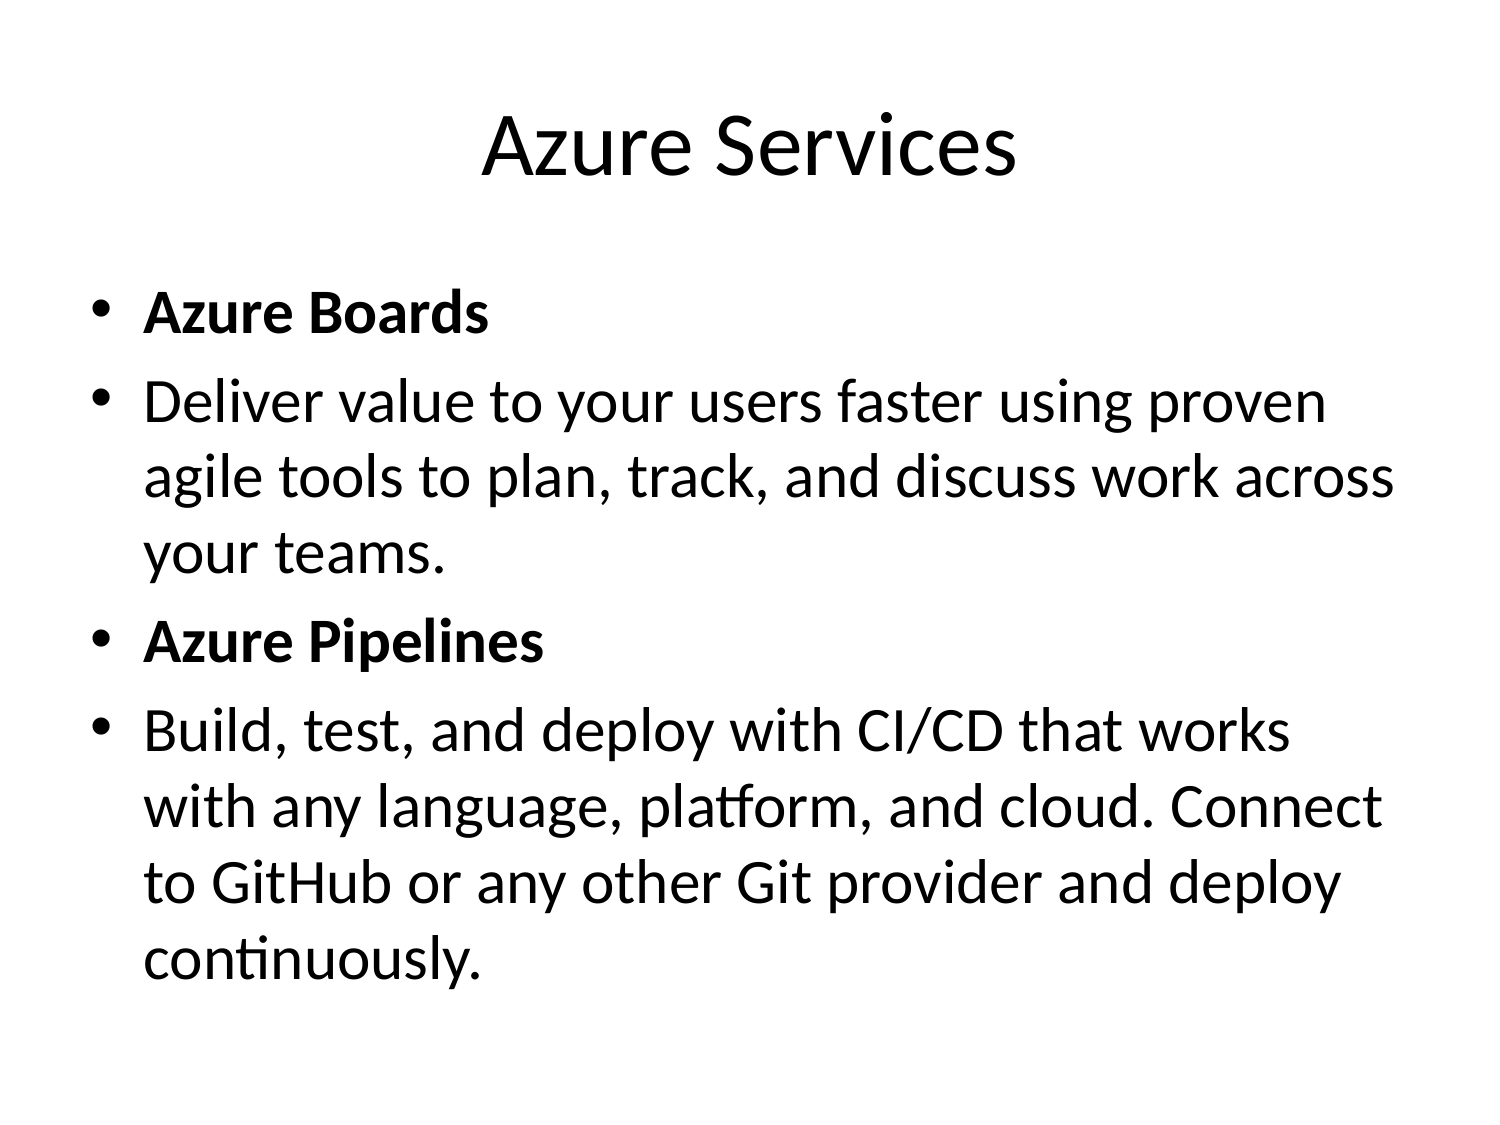

# Azure Services
Azure Boards
Deliver value to your users faster using proven agile tools to plan, track, and discuss work across your teams.
Azure Pipelines
Build, test, and deploy with CI/CD that works with any language, platform, and cloud. Connect to GitHub or any other Git provider and deploy continuously.